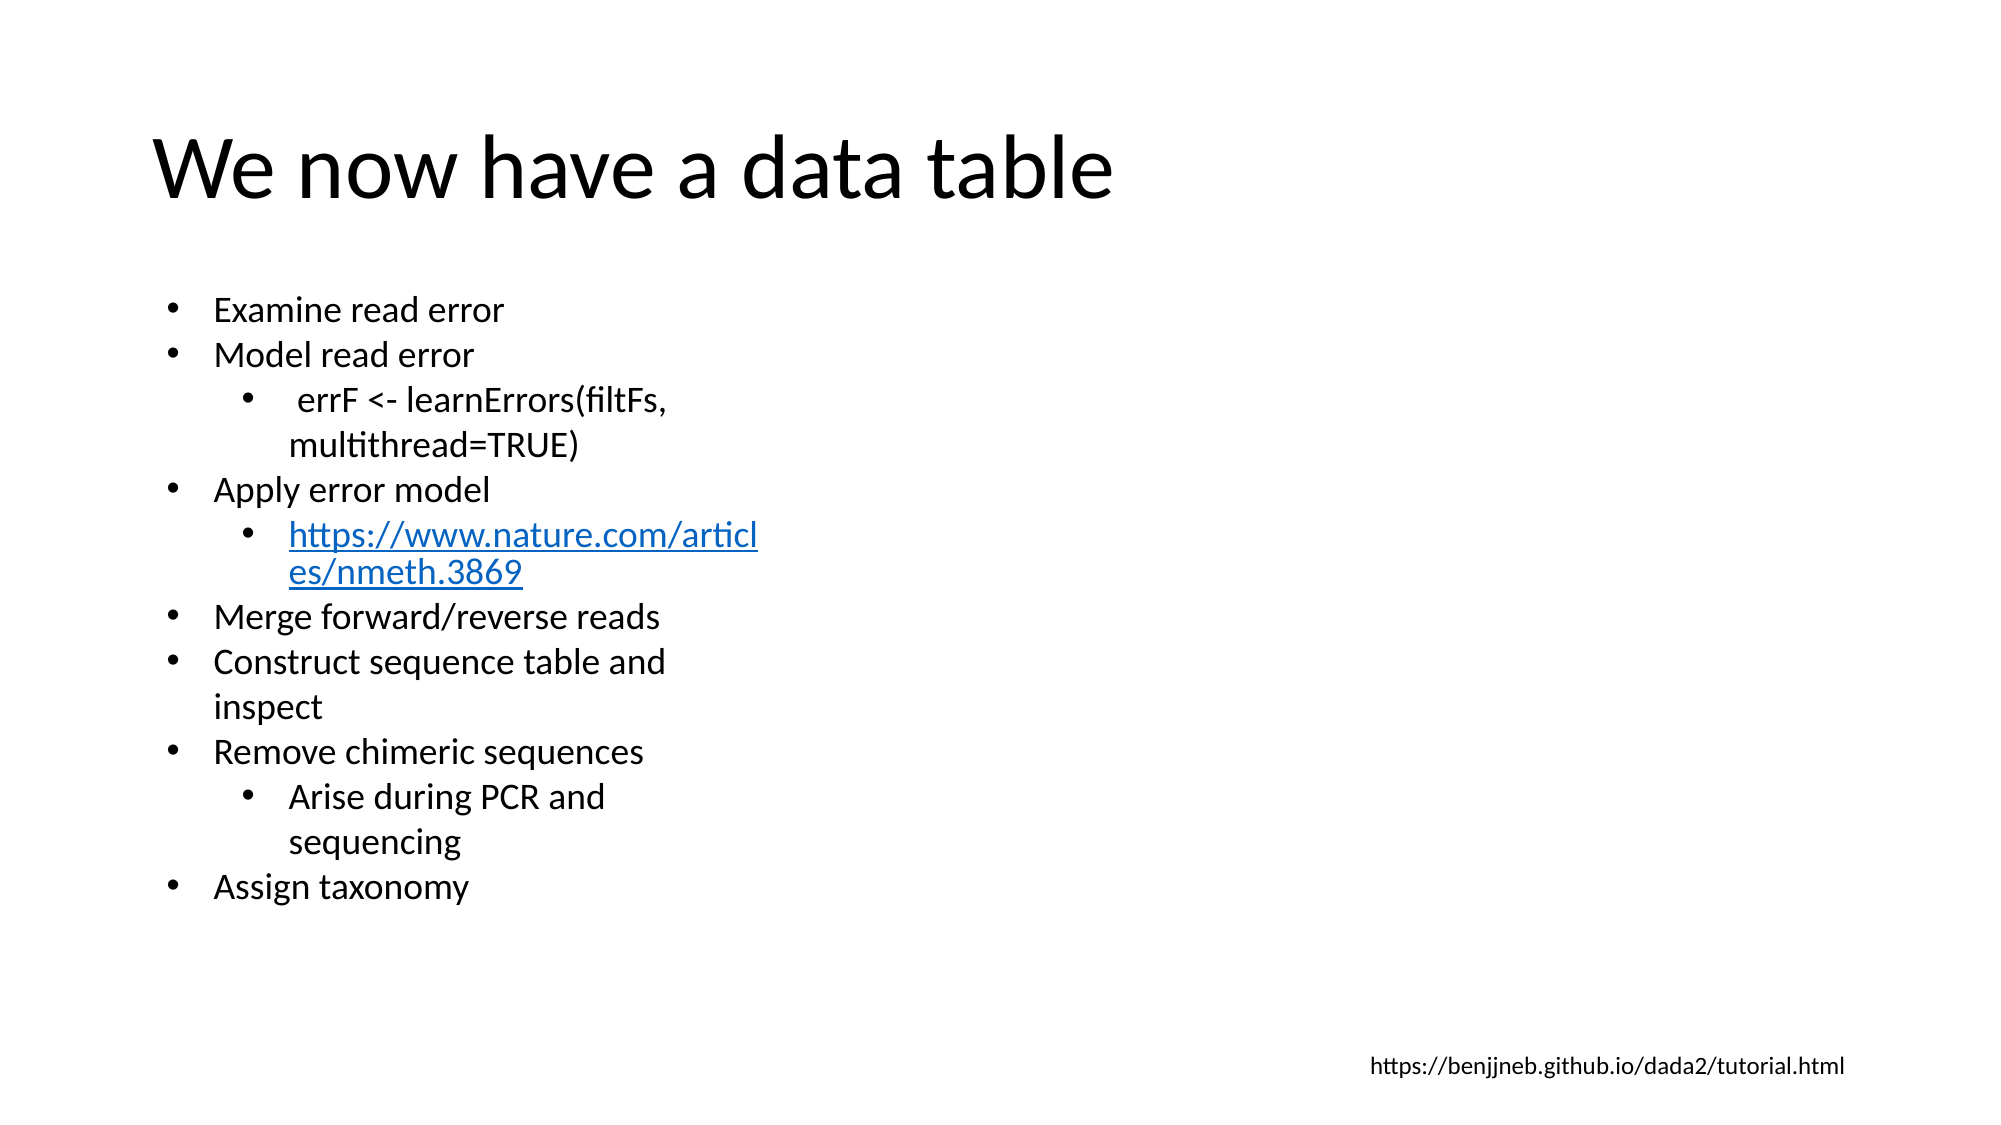

# We now have a data table
Examine read error
Model read error
 errF <- learnErrors(filtFs, multithread=TRUE)
Apply error model
https://www.nature.com/articles/nmeth.3869
Merge forward/reverse reads
Construct sequence table and inspect
Remove chimeric sequences
Arise during PCR and sequencing
Assign taxonomy

https://benjjneb.github.io/dada2/tutorial.html